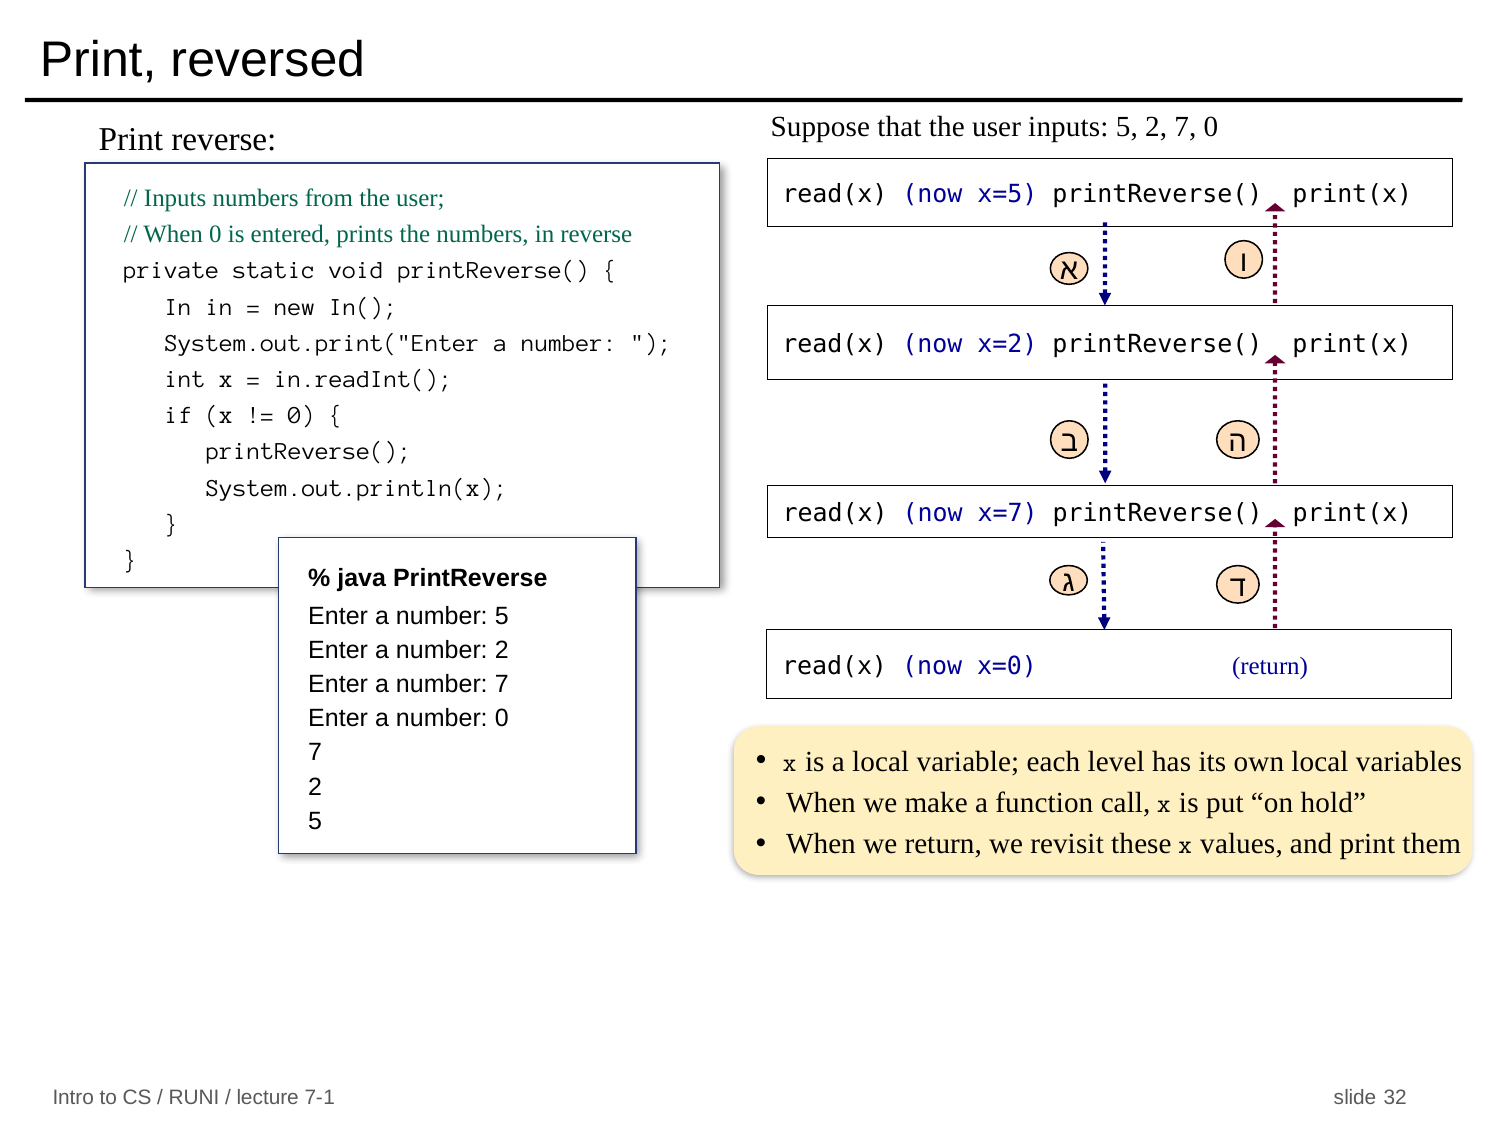

# Print, reversed
Suppose that the user inputs: 5, 2, 7, 0
Print reverse:
read(x) (now x=5) printReverse()  print(x)
// Inputs numbers from the user;
// When 0 is entered, prints the numbers, in reverse
private static void printReverse() {
   In in = new In();
   System.out.print("Enter a number: ");
   int x = in.readInt();
   if (x != 0) {
      printReverse();
      System.out.println(x);
   }
}

ו

א
read(x) (now x=2) printReverse()  print(x)

ה

ב
read(x) (now x=7) printReverse()  print(x)

ד
% java PrintReverse
Enter a number: 5
Enter a number: 2
Enter a number: 7
Enter a number: 0
7
2
5

ג
read(x) (now x=0)             (return)

x is a local variable; each level has its own local variables
When we make a function call, x is put “on hold”
When we return, we revisit these x values, and print them